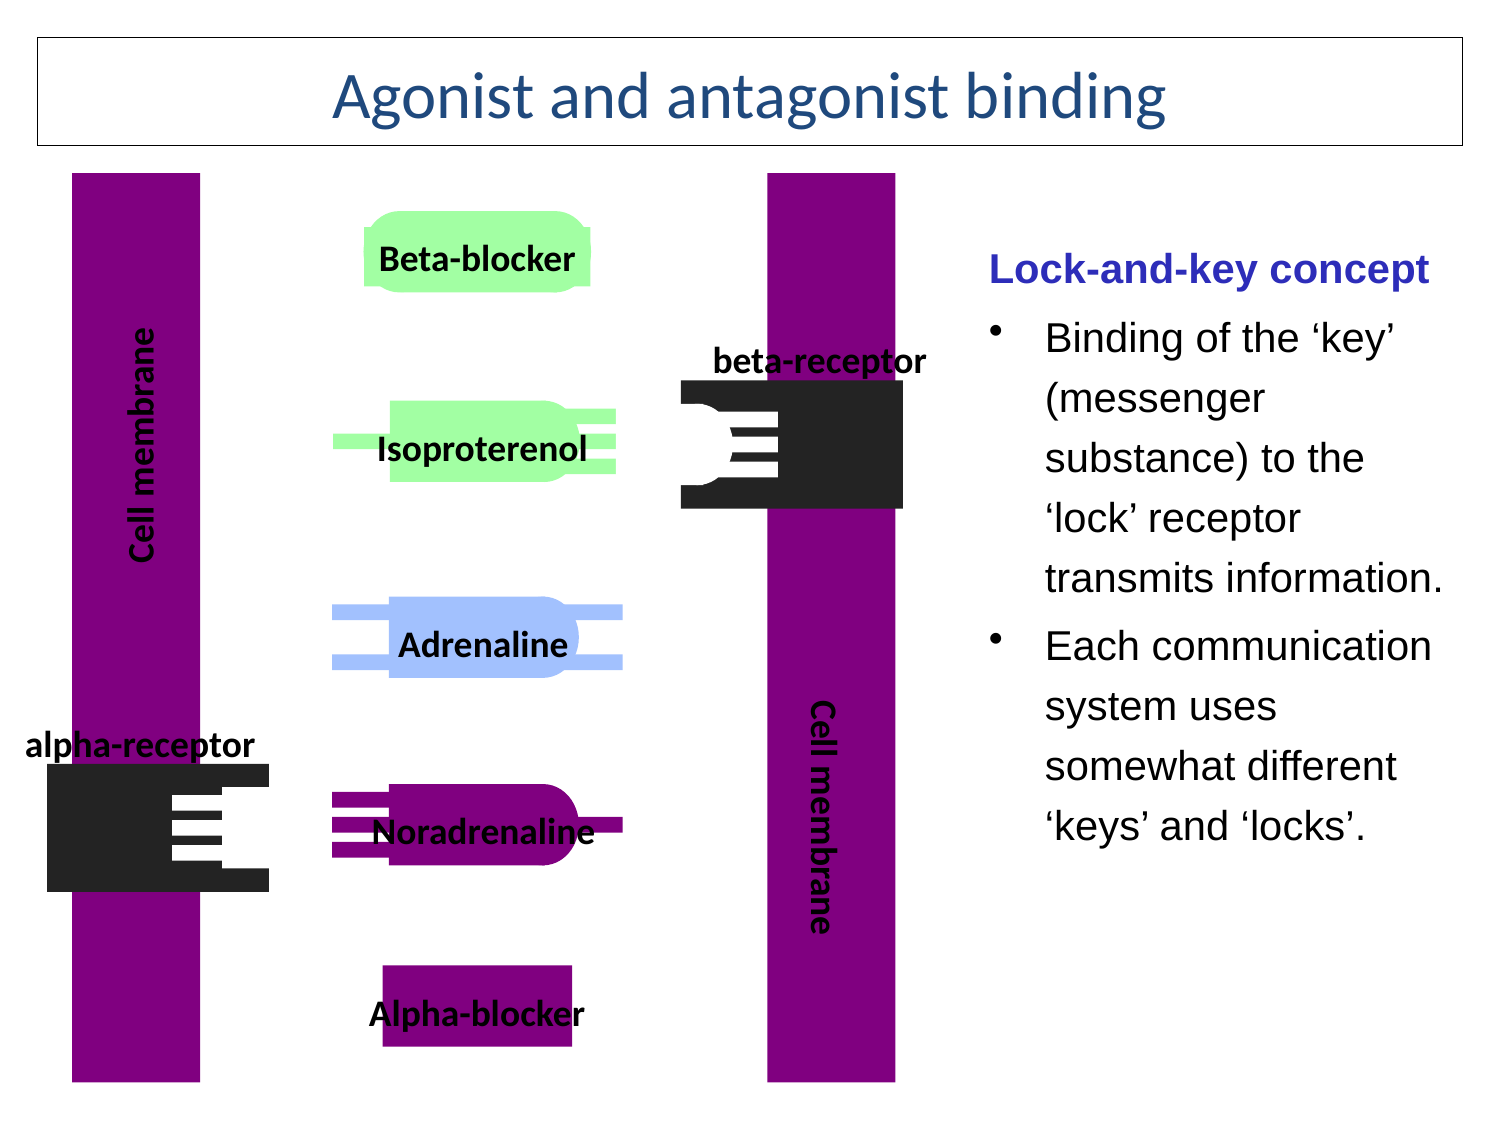

Agonist and antagonist binding

Beta-blocker

Isoproterenol

Adrenaline

Noradrenaline

Alpha-blocker
beta-receptor
alpha-receptor
Cell membrane
Cell membrane
Lock-and-key concept
Binding of the ‘key’ (messenger substance) to the ‘lock’ receptor transmits information.
Each communication system uses somewhat different ‘keys’ and ‘locks’.